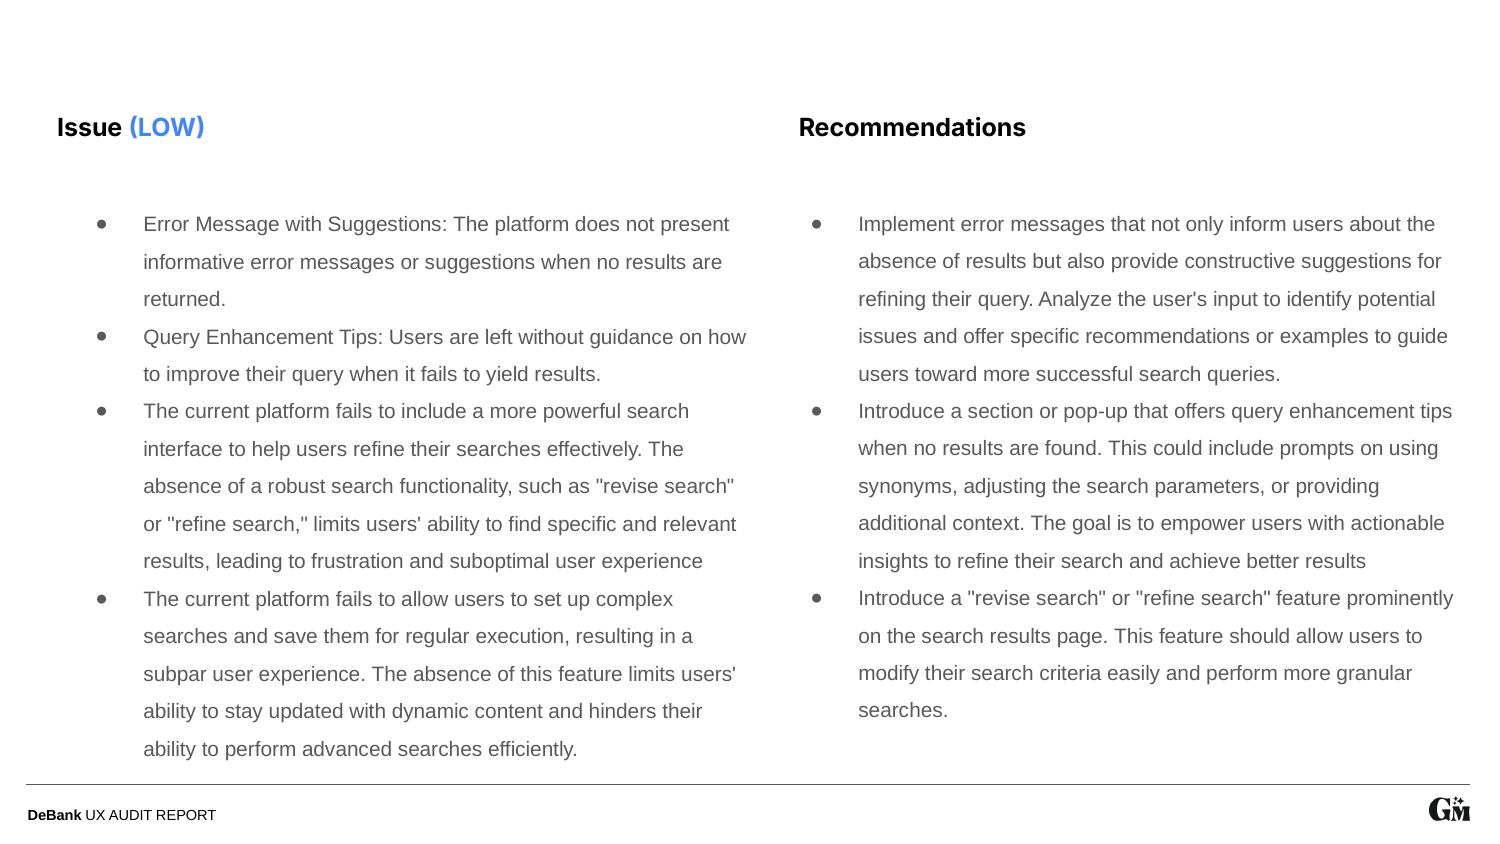

Recommendations
Issue (LOW)
Implement error messages that not only inform users about the absence of results but also provide constructive suggestions for refining their query. Analyze the user's input to identify potential issues and offer specific recommendations or examples to guide users toward more successful search queries.
Introduce a section or pop-up that offers query enhancement tips when no results are found. This could include prompts on using synonyms, adjusting the search parameters, or providing additional context. The goal is to empower users with actionable insights to refine their search and achieve better results
Introduce a "revise search" or "refine search" feature prominently on the search results page. This feature should allow users to modify their search criteria easily and perform more granular searches.
Error Message with Suggestions: The platform does not present informative error messages or suggestions when no results are returned.
Query Enhancement Tips: Users are left without guidance on how to improve their query when it fails to yield results.
The current platform fails to include a more powerful search interface to help users refine their searches effectively. The absence of a robust search functionality, such as "revise search" or "refine search," limits users' ability to find specific and relevant results, leading to frustration and suboptimal user experience
The current platform fails to allow users to set up complex searches and save them for regular execution, resulting in a subpar user experience. The absence of this feature limits users' ability to stay updated with dynamic content and hinders their ability to perform advanced searches efficiently.